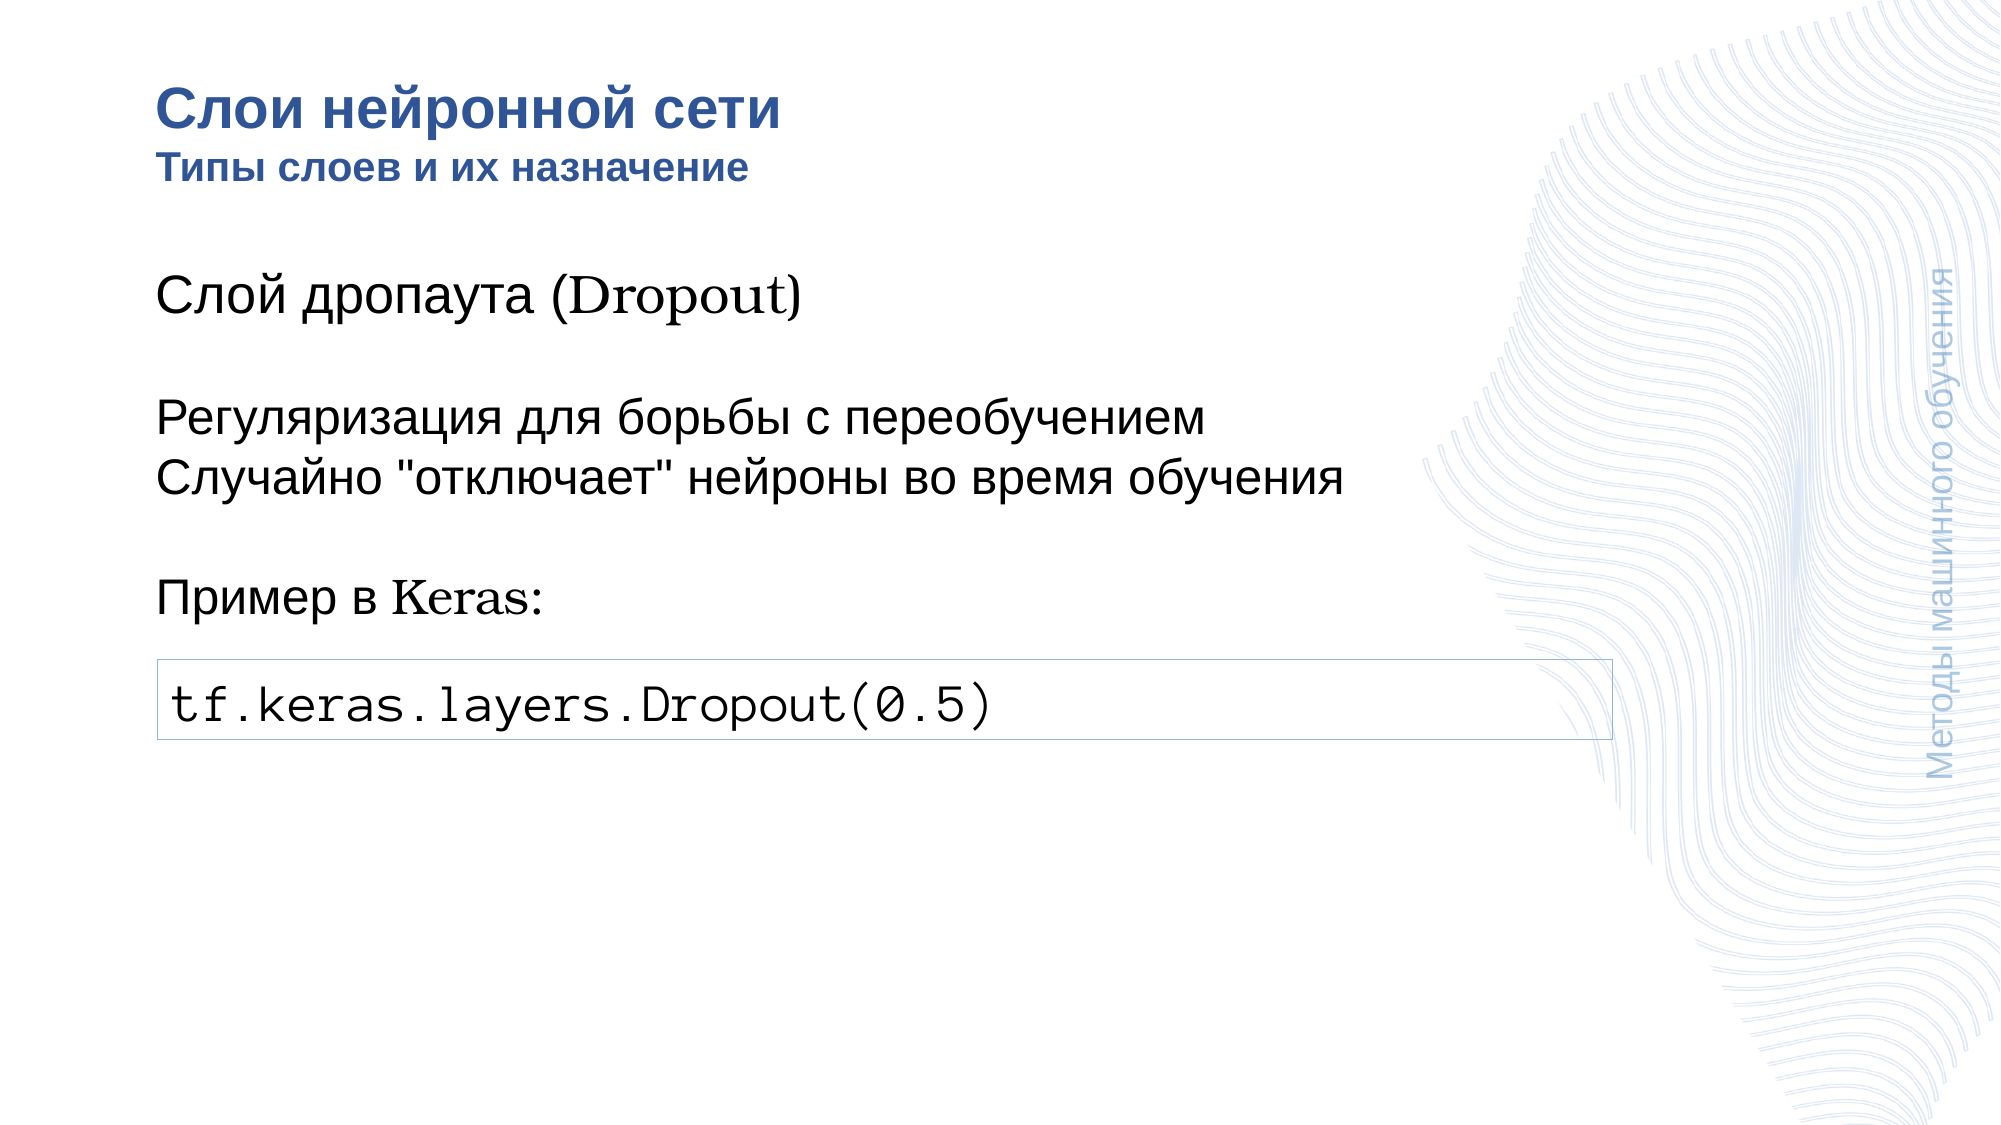

Слои нейронной сети
Типы слоев и их назначение
Слой дропаута (Dropout)

Регуляризация для борьбы с переобучением
Случайно "отключает" нейроны во время обучения

Пример в Keras:

Методы машинного обучения
tf.keras.layers.Dropout(0.5)